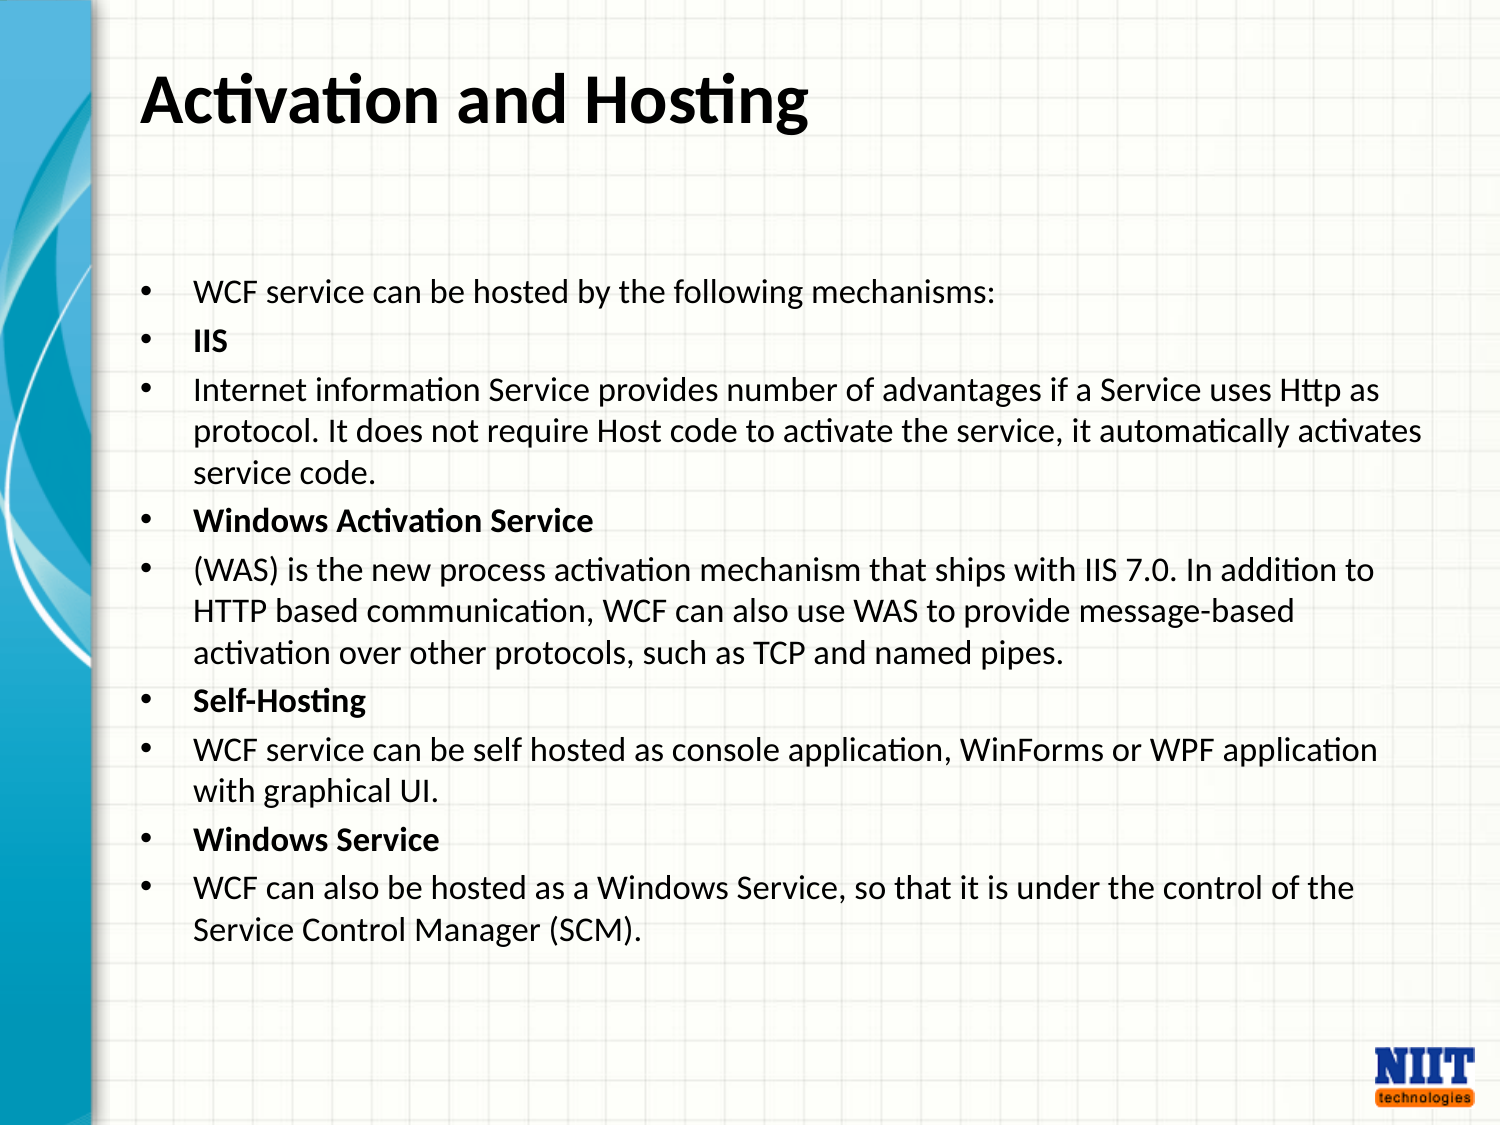

# Activation and Hosting
WCF service can be hosted by the following mechanisms:
IIS
Internet information Service provides number of advantages if a Service uses Http as protocol. It does not require Host code to activate the service, it automatically activates service code.
Windows Activation Service
(WAS) is the new process activation mechanism that ships with IIS 7.0. In addition to HTTP based communication, WCF can also use WAS to provide message-based activation over other protocols, such as TCP and named pipes.
Self-Hosting
WCF service can be self hosted as console application, WinForms or WPF application with graphical UI.
Windows Service
WCF can also be hosted as a Windows Service, so that it is under the control of the Service Control Manager (SCM).